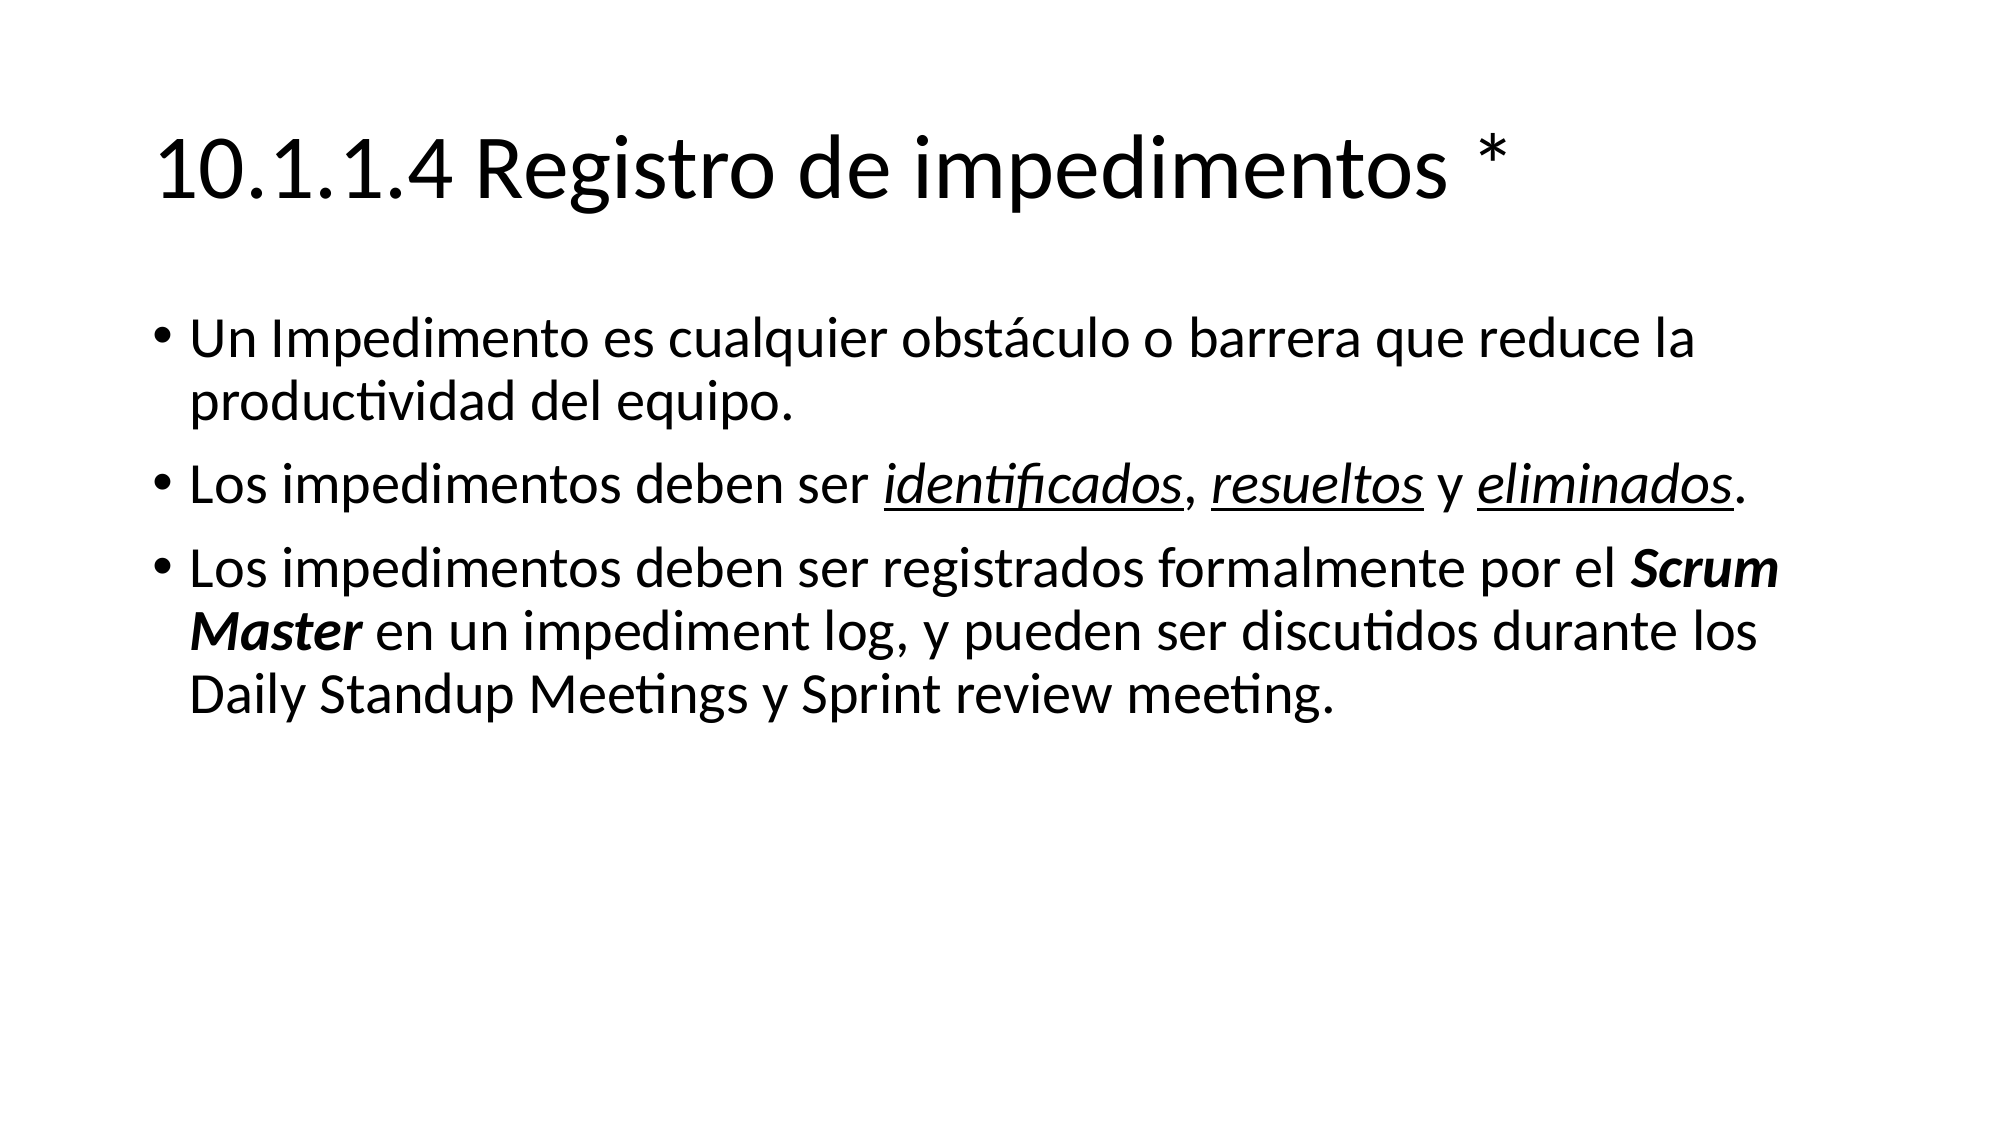

# 10.1.1.4 Registro de impedimentos *
Un Impedimento es cualquier obstáculo o barrera que reduce la productividad del equipo.
Los impedimentos deben ser identificados, resueltos y eliminados.
Los impedimentos deben ser registrados formalmente por el Scrum Master en un impediment log, y pueden ser discutidos durante los Daily Standup Meetings y Sprint review meeting.